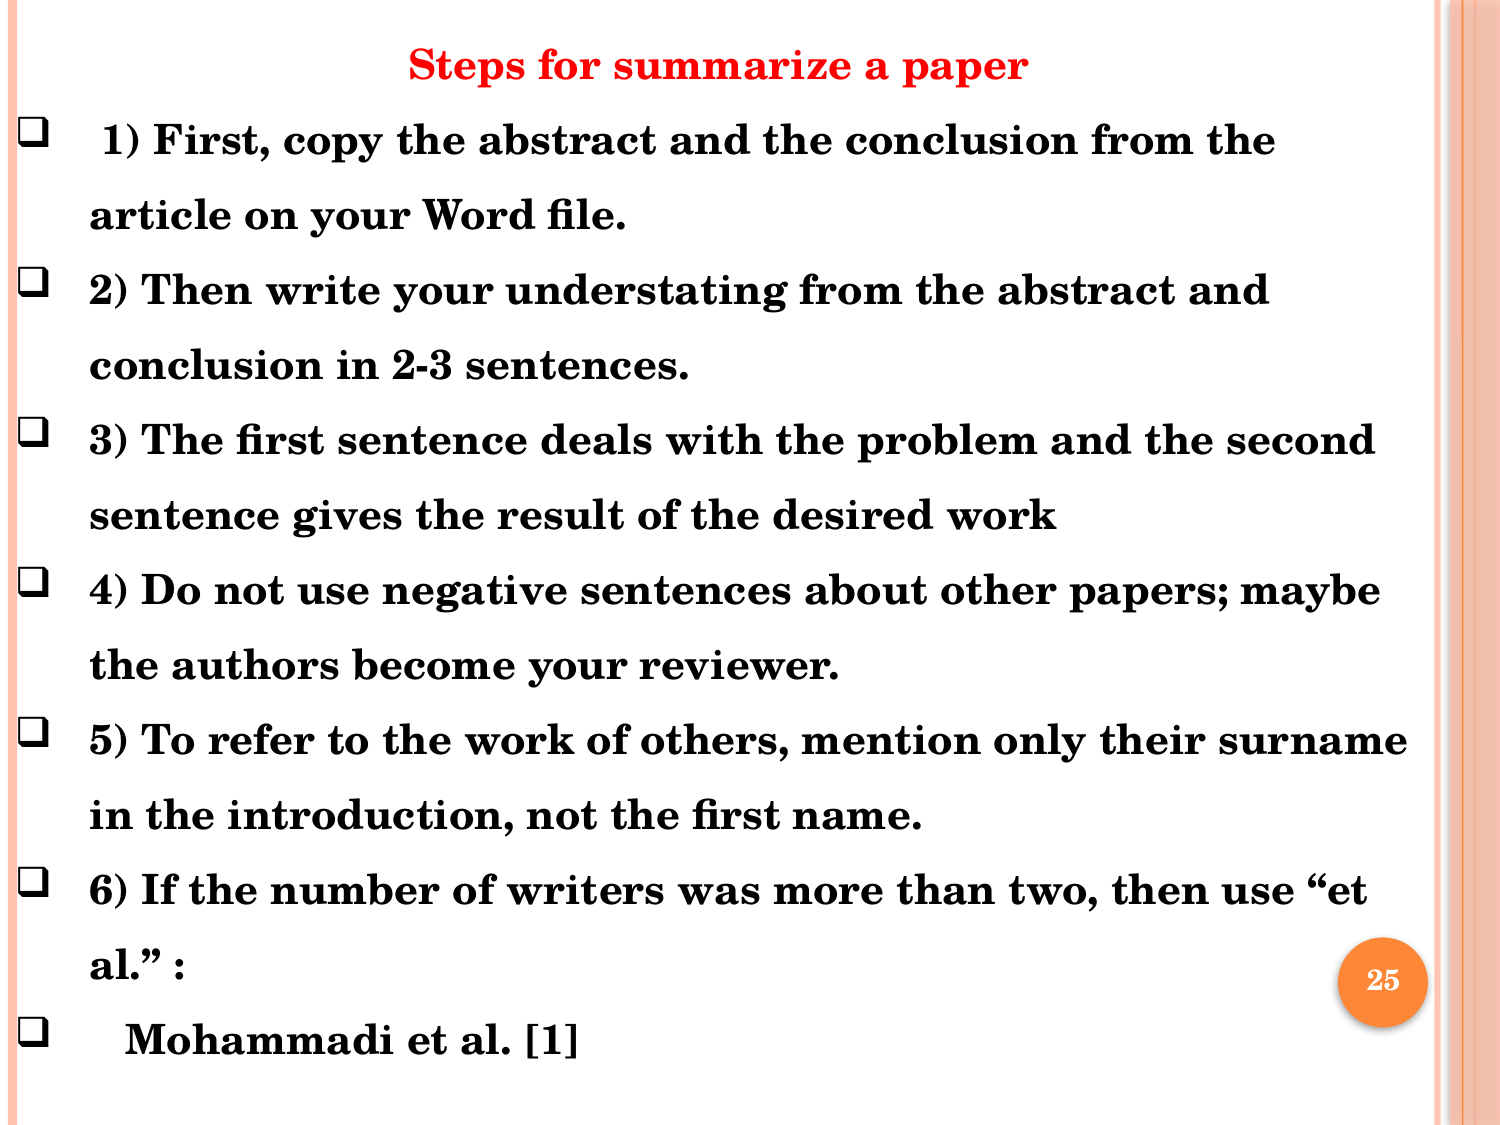

Steps for summarize a paper
 1) First, copy the abstract and the conclusion from the article on your Word file.
2) Then write your understating from the abstract and conclusion in 2-3 sentences.
3) The first sentence deals with the problem and the second sentence gives the result of the desired work
4) Do not use negative sentences about other papers; maybe the authors become your reviewer.
5) To refer to the work of others, mention only their surname in the introduction, not the first name.
6) If the number of writers was more than two, then use “et al.” :
   Mohammadi et al. [1]

25